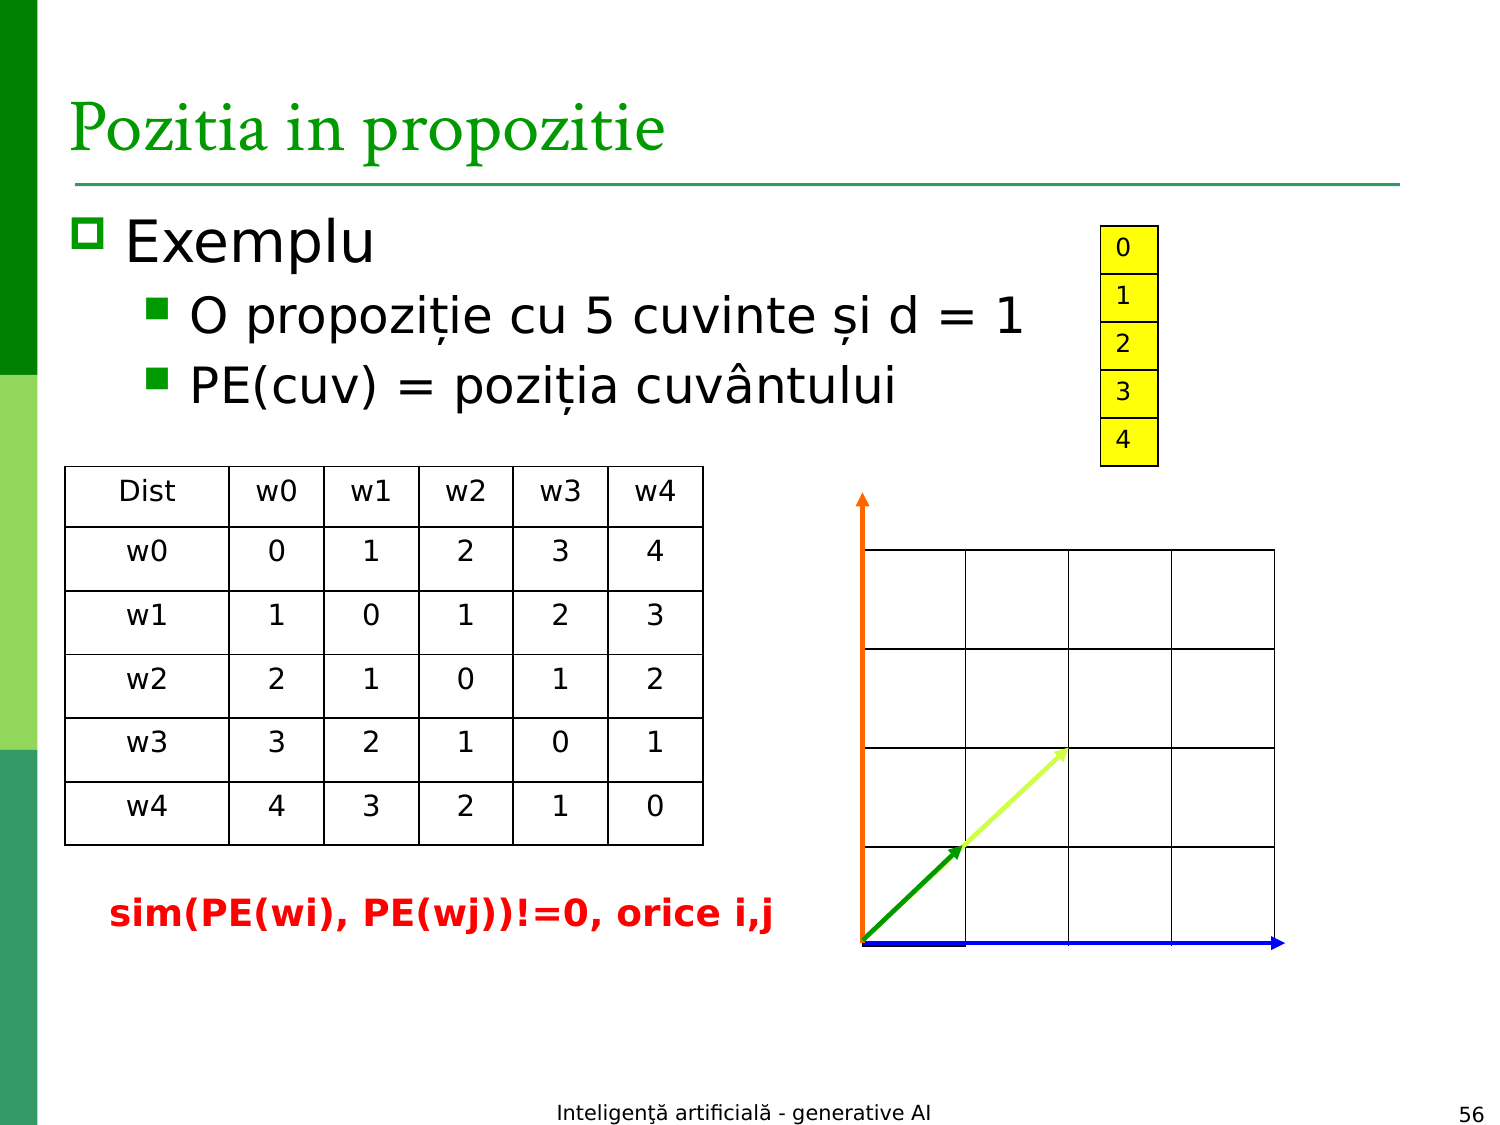

# Pozitia in propozitie
Exemplu
O propoziție cu 5 cuvinte și d = 1
PE(cuv) = poziția cuvântului

| 0 |
| --- |
| 1 |
| 2 |
| 3 |
| 4 |
| Dist | w0 | w1 | w2 | w3 | w4 |
| --- | --- | --- | --- | --- | --- |
| w0 | 0 | 1 | 2 | 3 | 4 |
| w1 | 1 | 0 | 1 | 2 | 3 |
| w2 | 2 | 1 | 0 | 1 | 2 |
| w3 | 3 | 2 | 1 | 0 | 1 |
| w4 | 4 | 3 | 2 | 1 | 0 |
|  |  |  |  |  |  |  |  |
| --- | --- | --- | --- | --- | --- | --- | --- |
|  |  |  |  |  |  |  |  |
|  |  |  |  |  |  |  |  |
|  |  |  |  |  |  |  |  |
|  |  |  |  |  |  |  |  |
|  |  |  |  |  |  |  |  |
|  |  |  |  |  |  |  |  |
|  |  |  |  |  |  |  |  |
sim(PE(wi), PE(wj))!=0, orice i,j
Inteligenţă artificială - generative AI
56